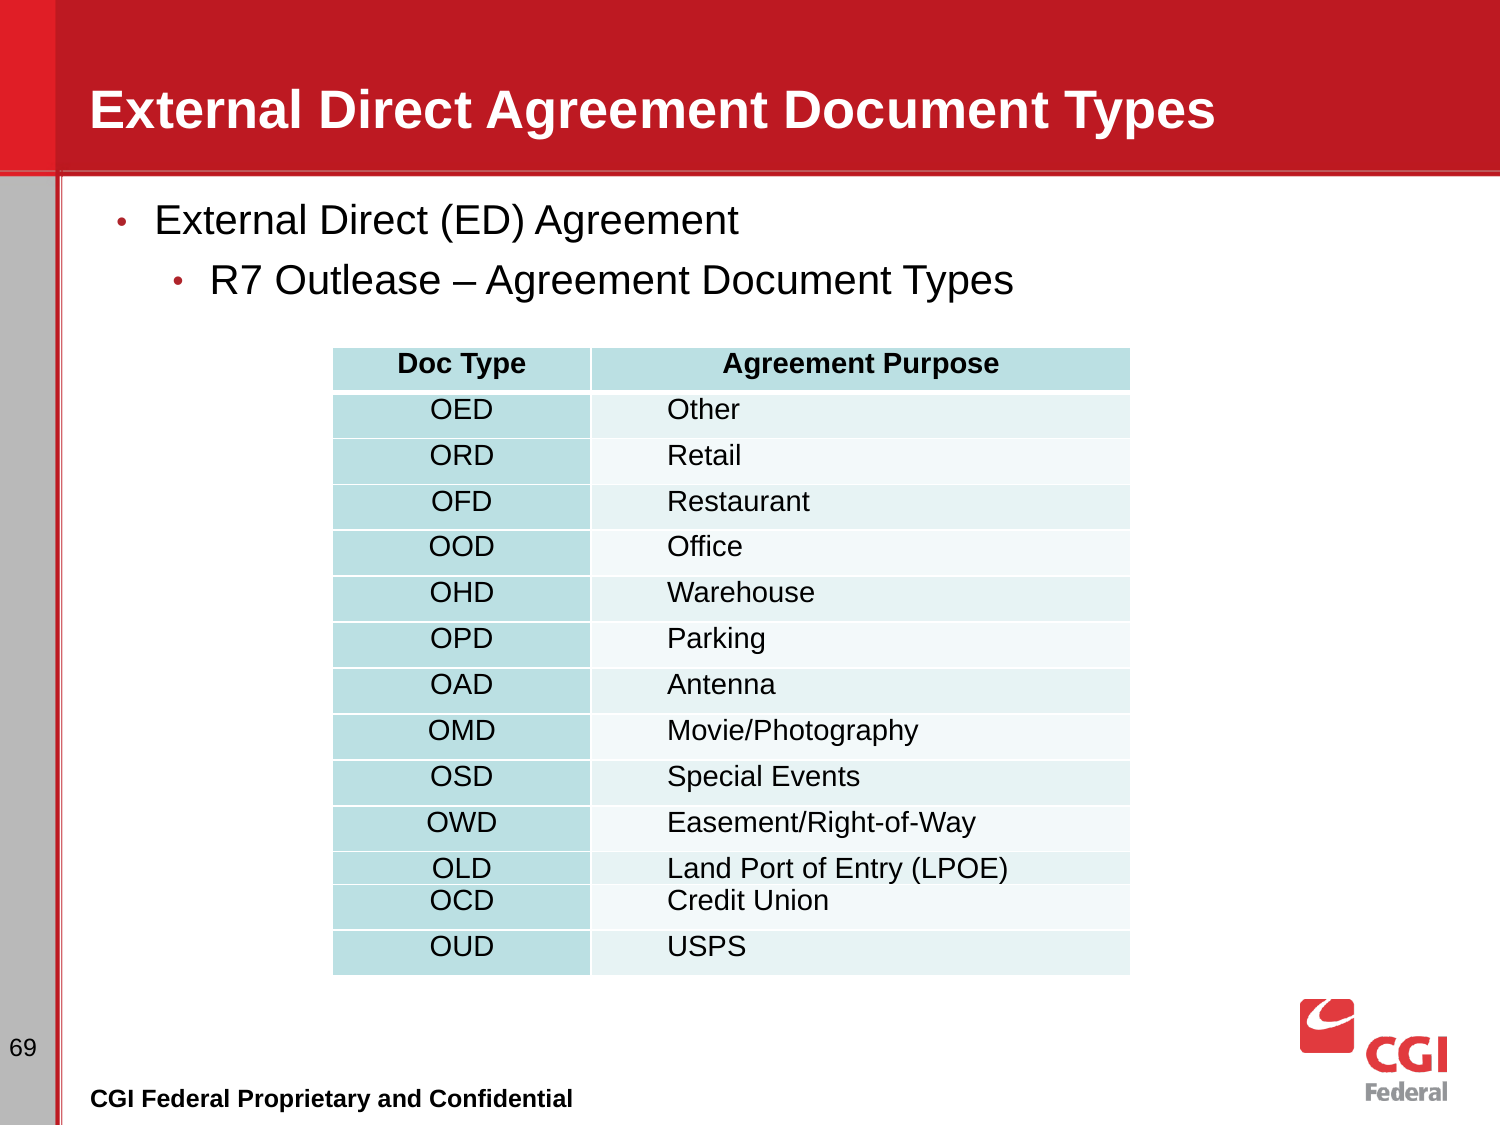

# External Direct Agreement Document Types
External Direct (ED) Agreement
R7 Outlease – Agreement Document Types

| Doc Type | Agreement Purpose |
| --- | --- |
| OED | Other |
| ORD | Retail |
| OFD | Restaurant |
| OOD | Office |
| OHD | Warehouse |
| OPD | Parking |
| OAD | Antenna |
| OMD | Movie/Photography |
| OSD | Special Events |
| OWD | Easement/Right-of-Way |
| OLD | Land Port of Entry (LPOE) |
| OCD | Credit Union |
| OUD | USPS |
69
CGI Federal Proprietary and Confidential